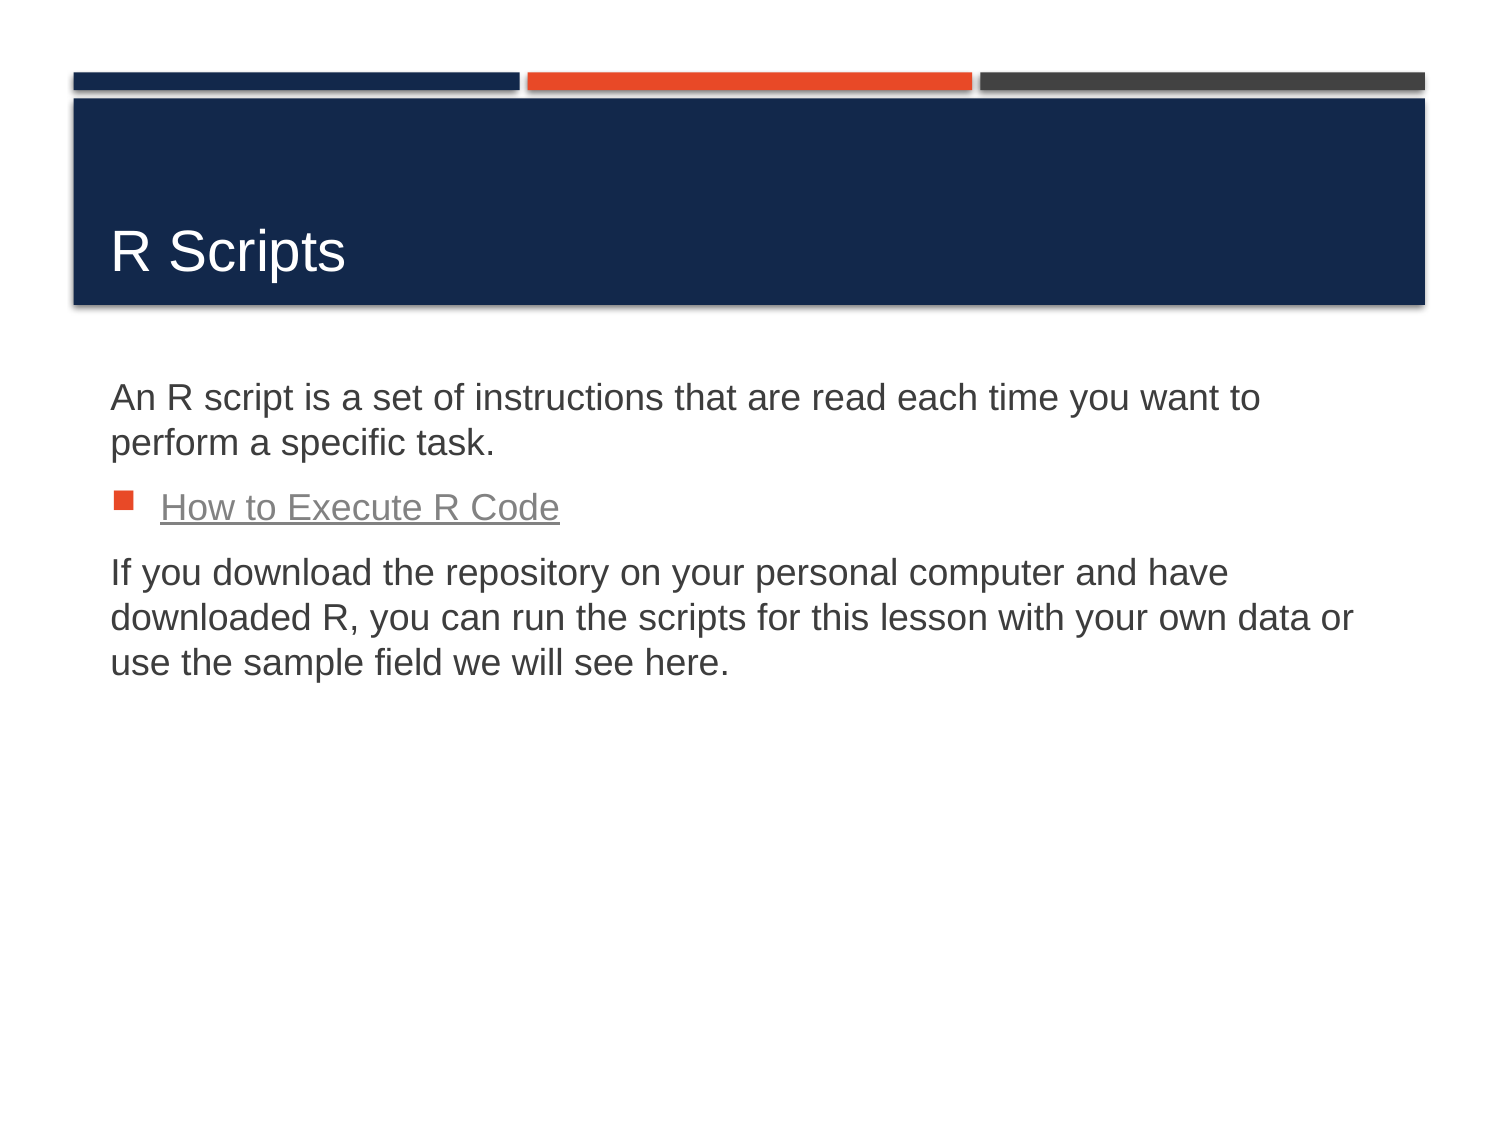

# R Scripts
An R script is a set of instructions that are read each time you want to perform a specific task.
How to Execute R Code
If you download the repository on your personal computer and have downloaded R, you can run the scripts for this lesson with your own data or use the sample field we will see here.